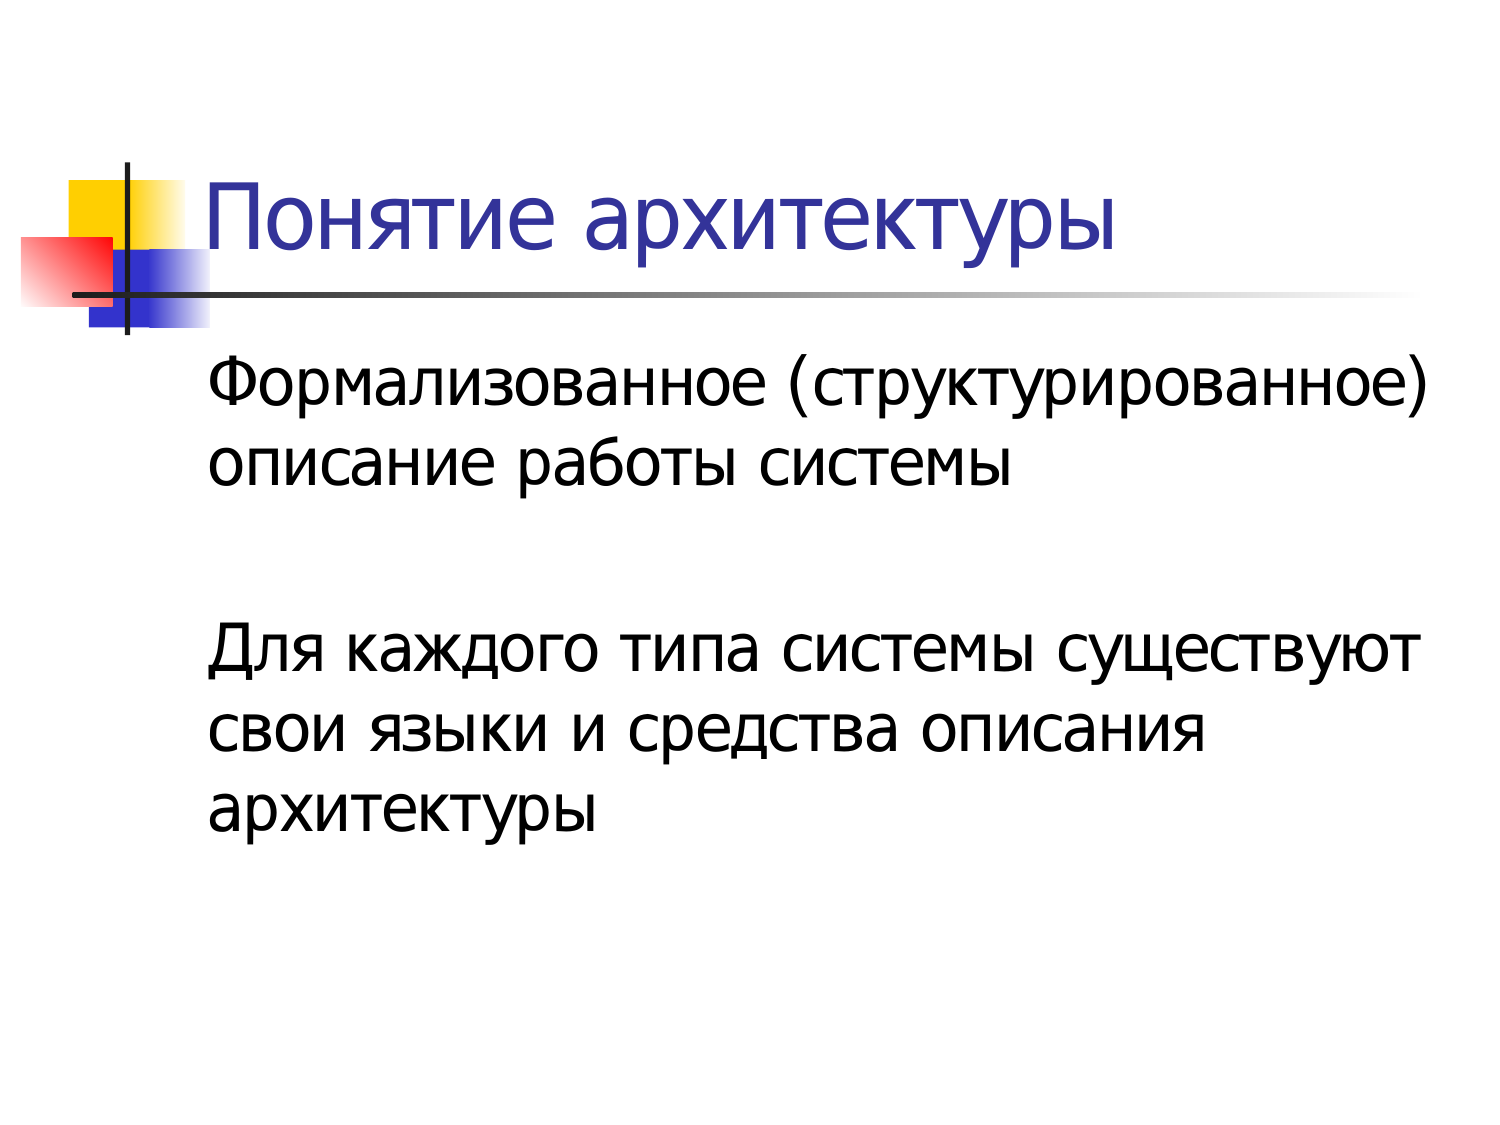

# Понятие архитектуры
Формализованное (структурированное) описание работы системы

Для каждого типа системы существуют свои языки и средства описания архитектуры